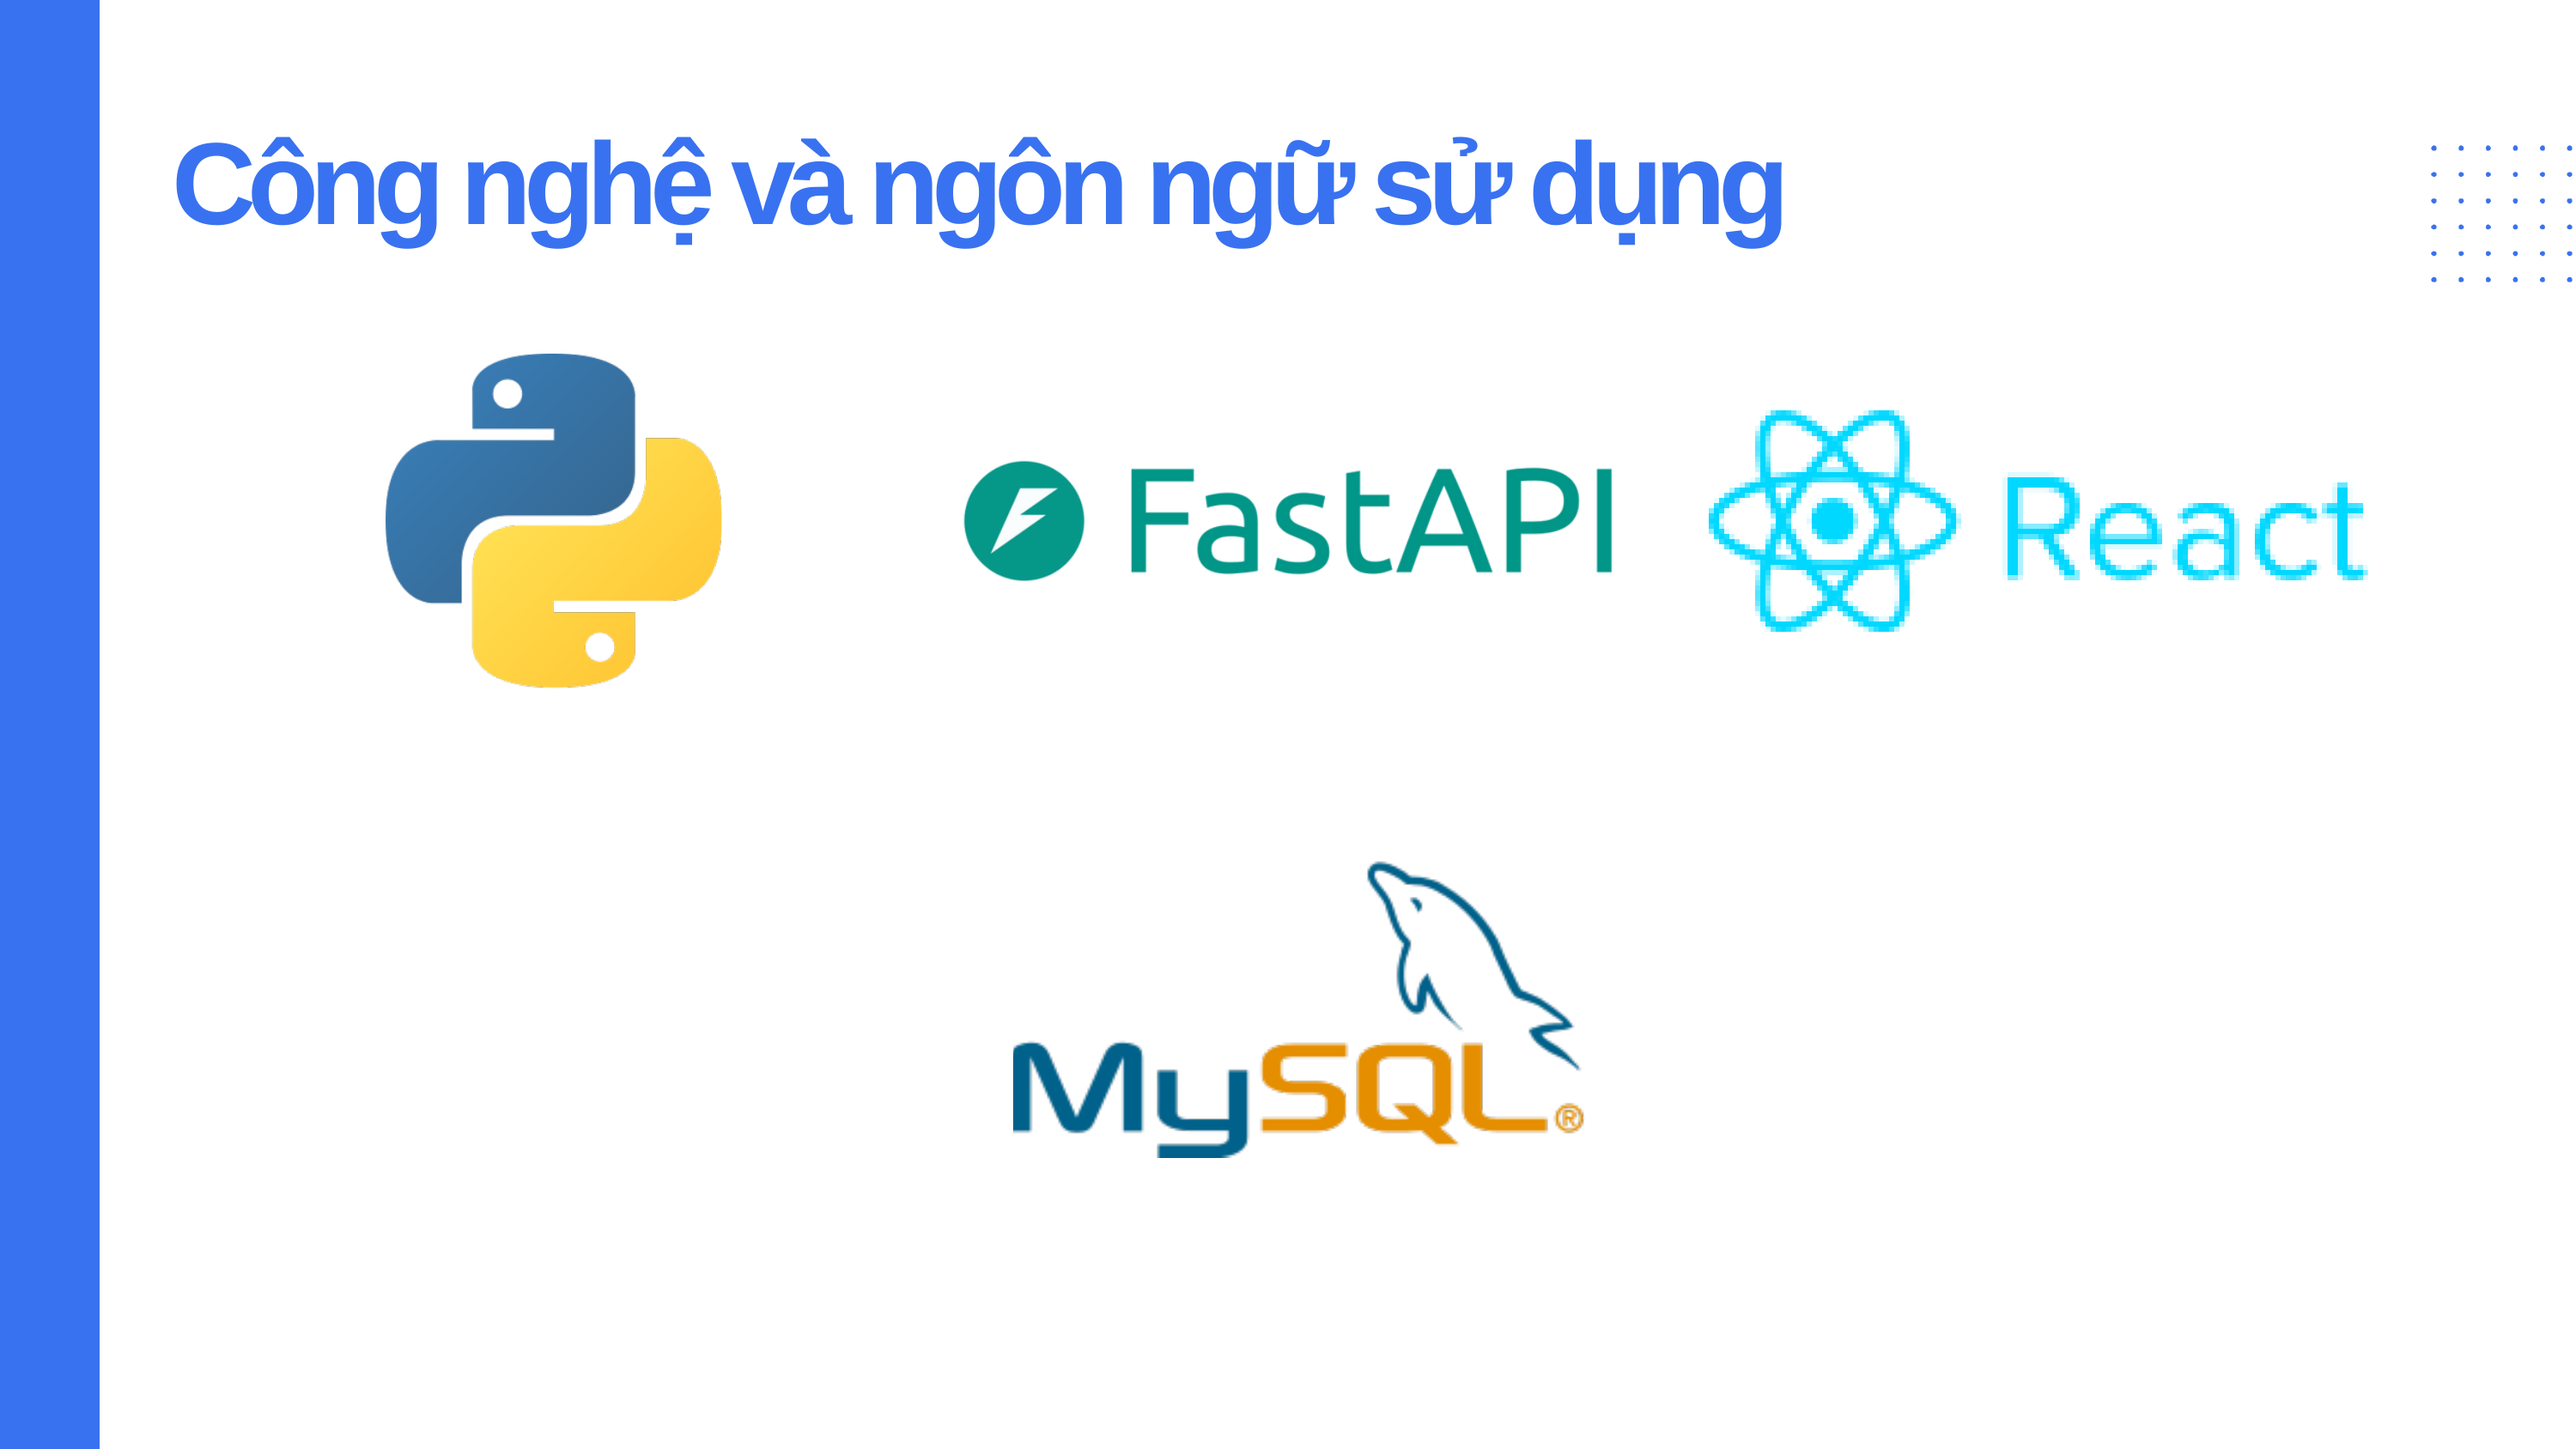

Công nghệ và ngôn ngữ sử dụng